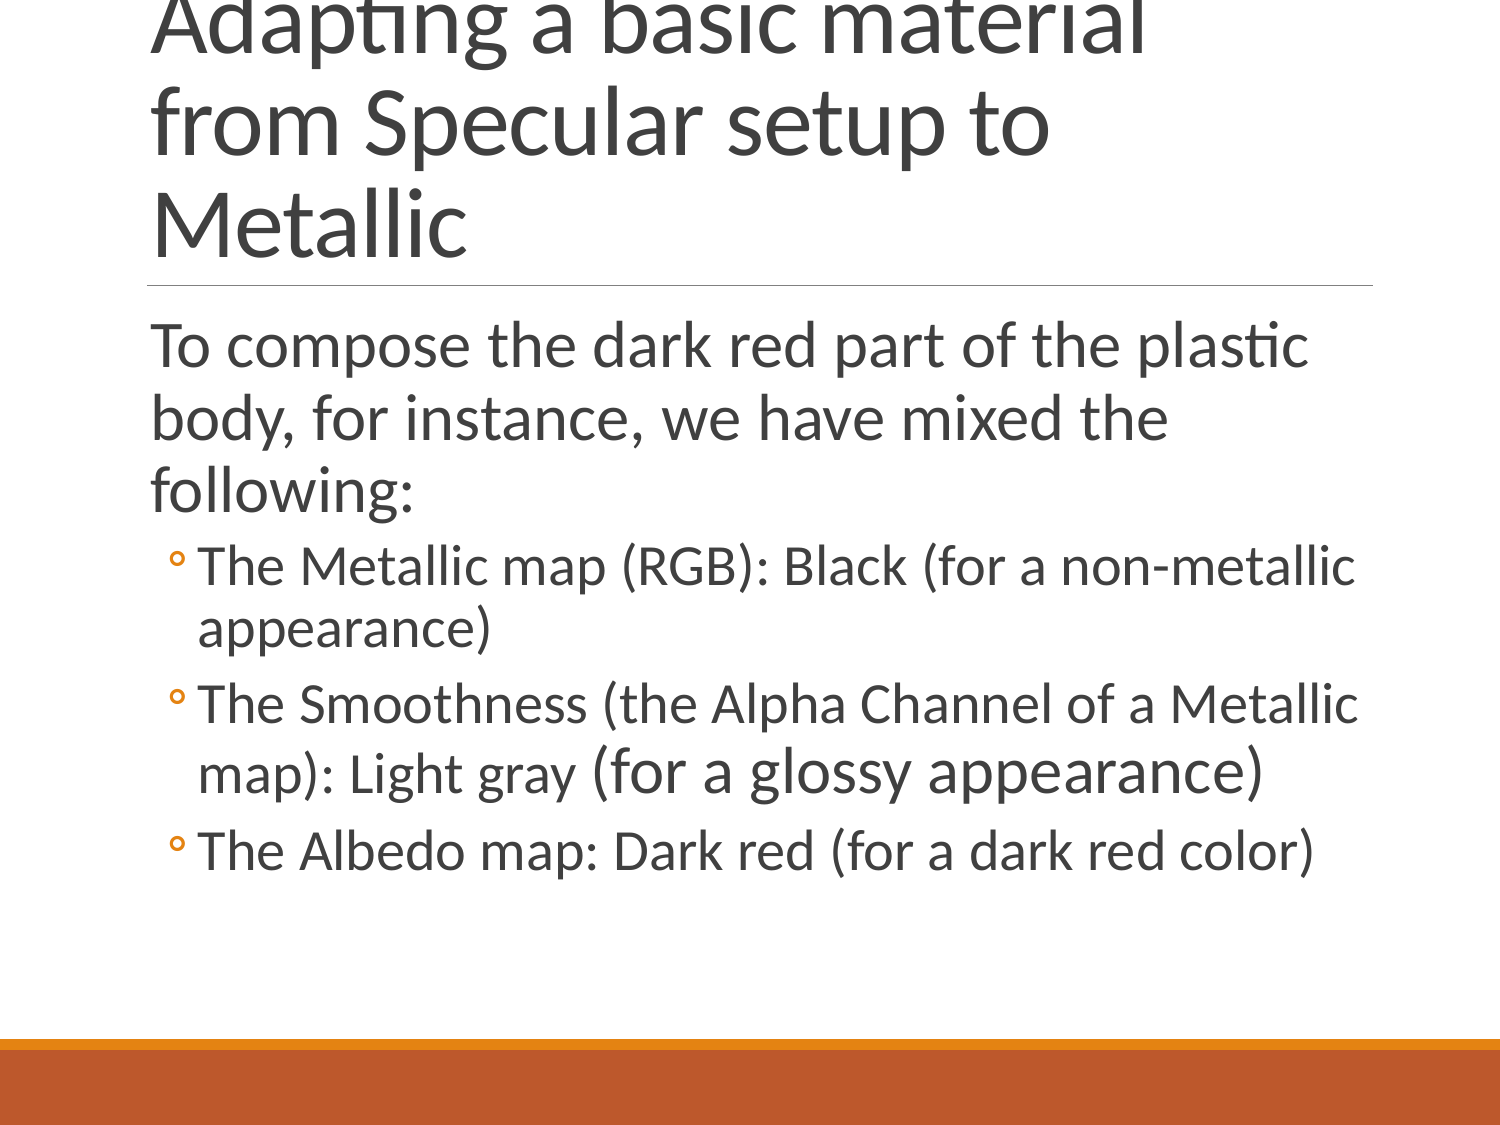

# Adapting a basic material from Specular setup to Metallic
To compose the dark red part of the plastic body, for instance, we have mixed the following:
The Metallic map (RGB): Black (for a non-metallic appearance)
The Smoothness (the Alpha Channel of a Metallic map): Light gray (for a glossy appearance)
The Albedo map: Dark red (for a dark red color)